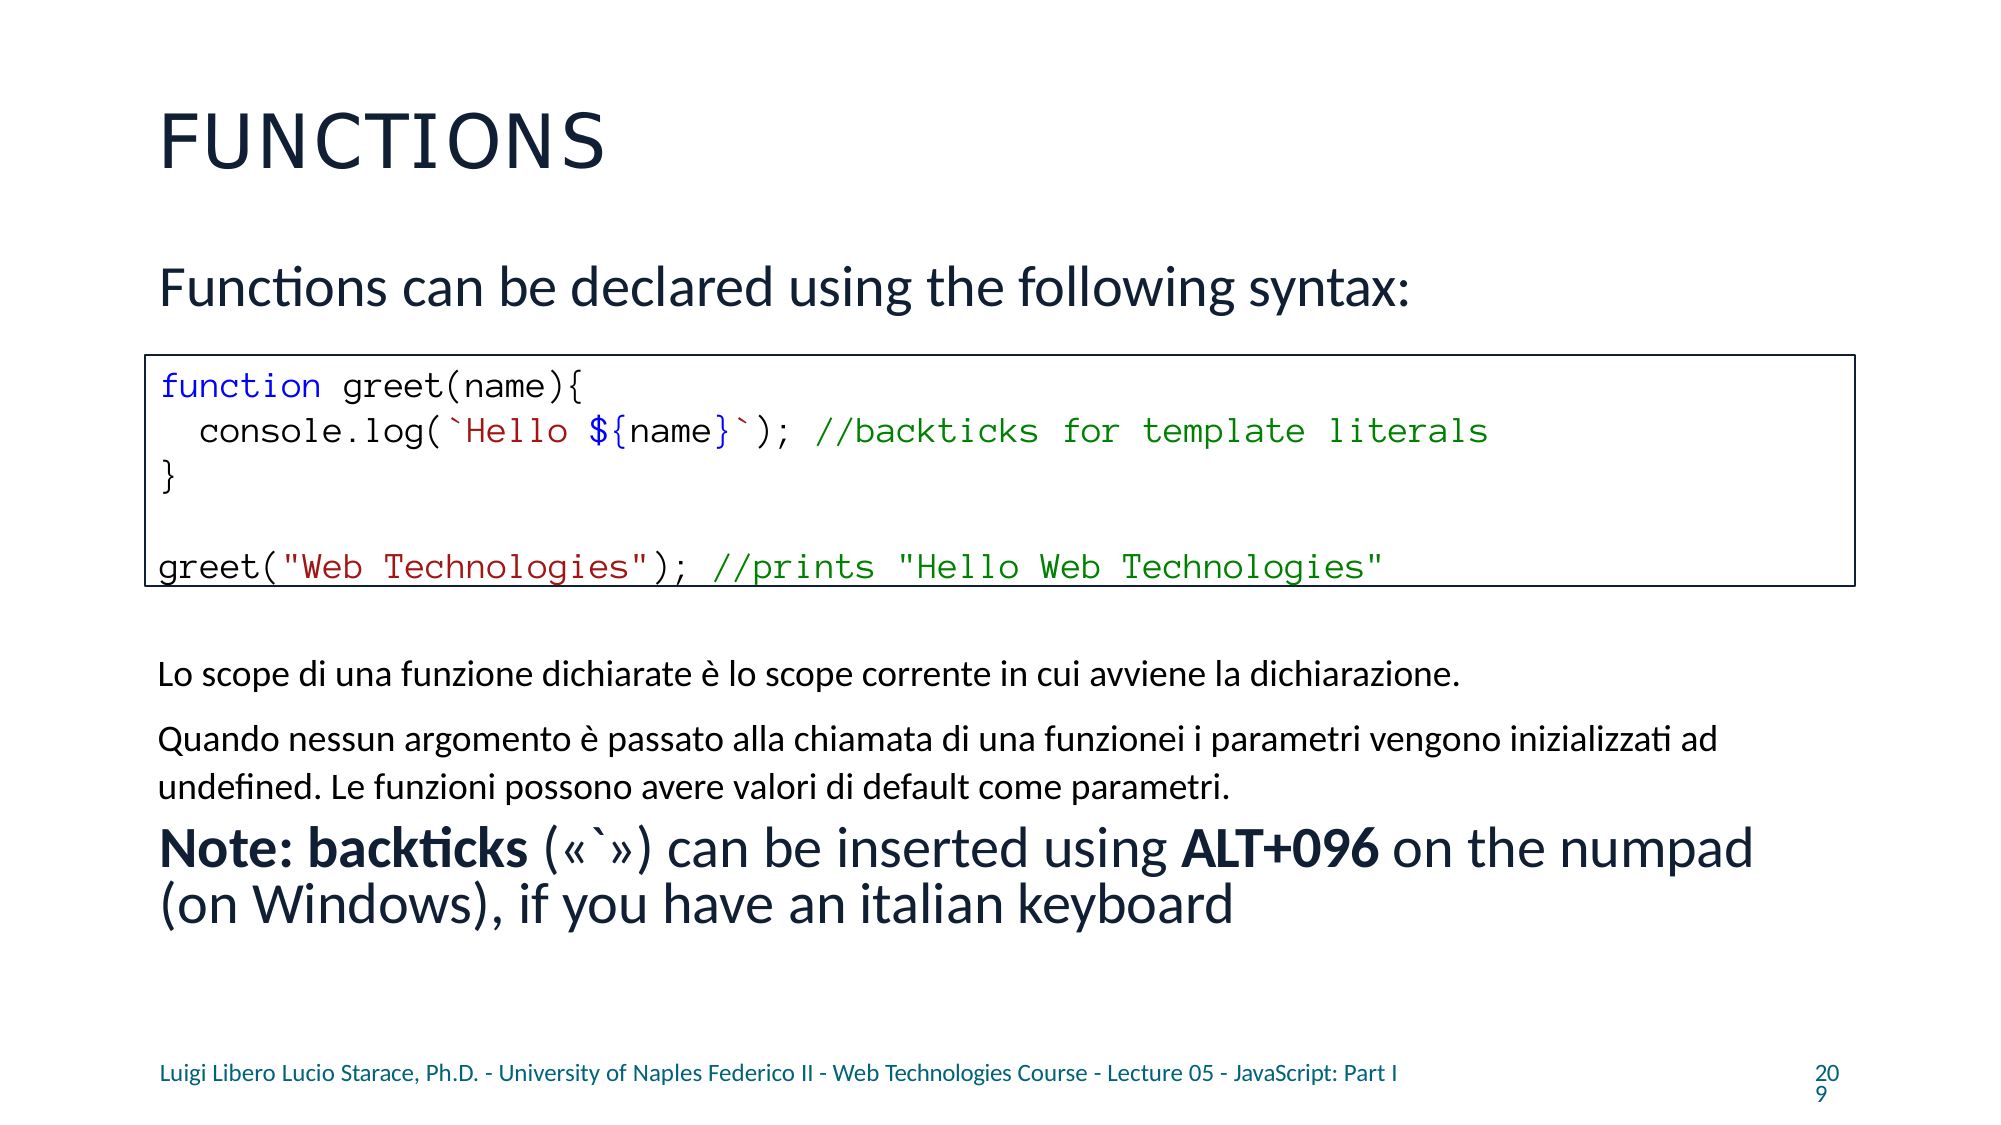

# FUNCTIONS
Functions can be declared using the following syntax:
function greet(name){
console.log(`Hello ${name}`); //backticks for template literals
}

greet("Web Technologies"); //prints "Hello Web Technologies"
Lo scope di una funzione dichiarate è lo scope corrente in cui avviene la dichiarazione.
Quando nessun argomento è passato alla chiamata di una funzionei i parametri vengono inizializzati ad undefined. Le funzioni possono avere valori di default come parametri.
Note: backticks («`») can be inserted using ALT+096 on the numpad (on Windows), if you have an italian keyboard
Luigi Libero Lucio Starace, Ph.D. - University of Naples Federico II - Web Technologies Course - Lecture 05 - JavaScript: Part I
209